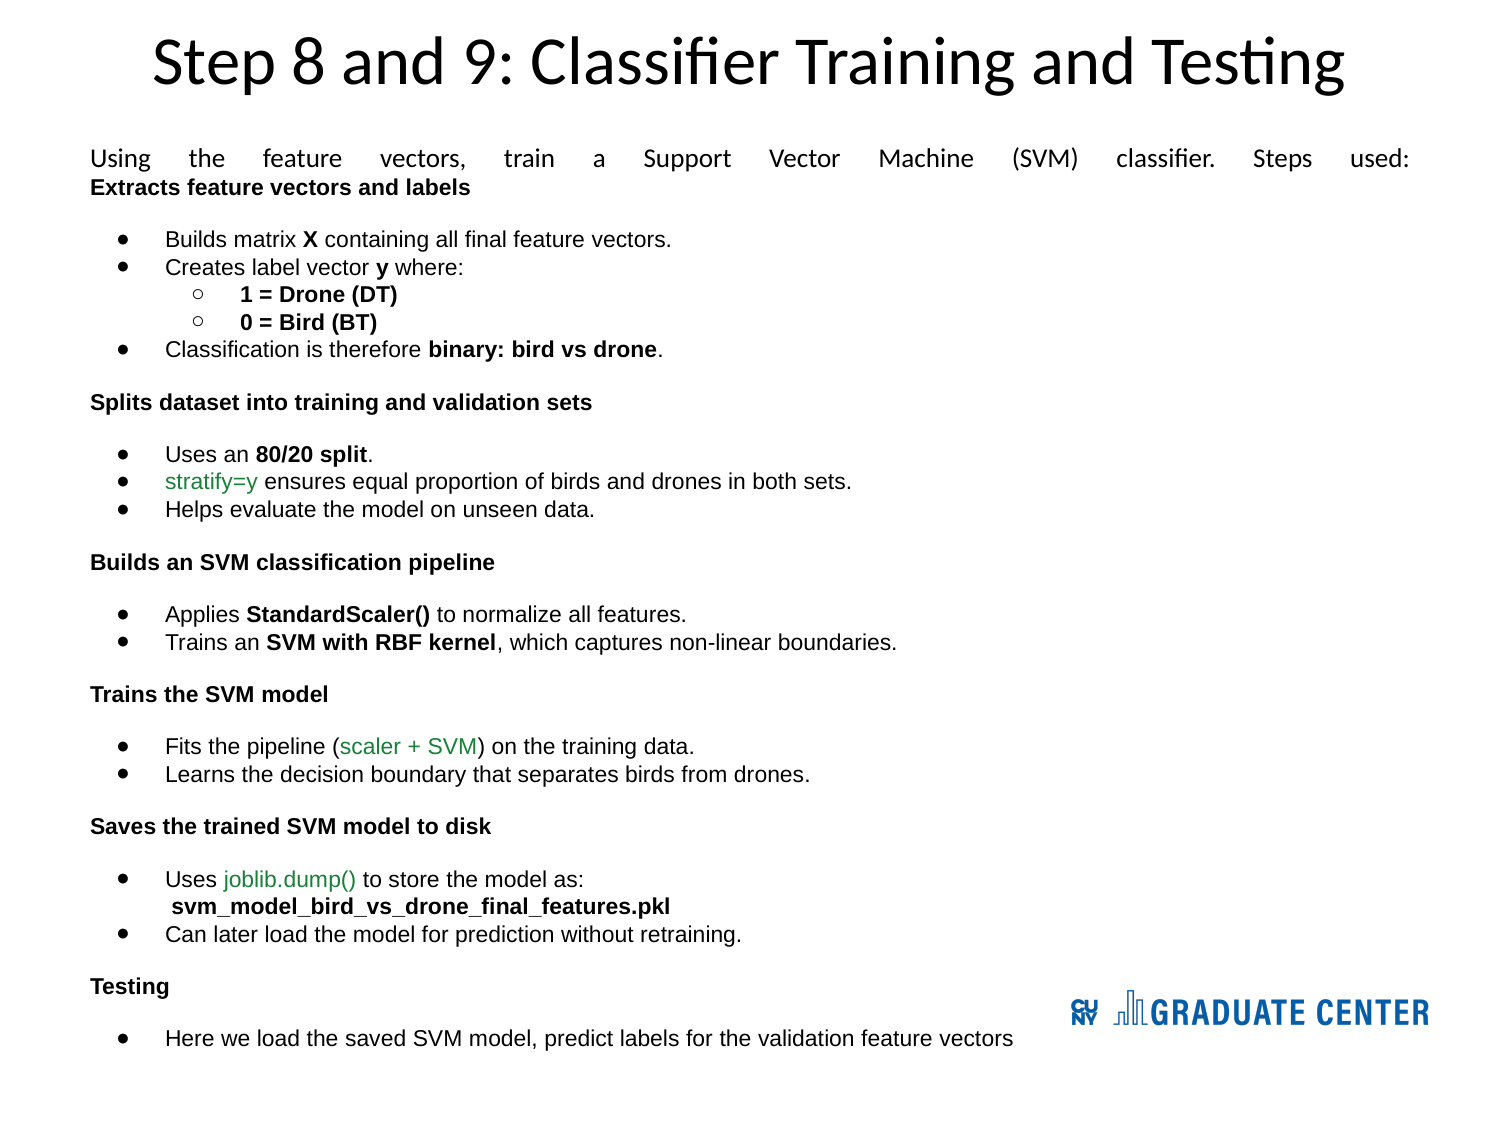

# Step 8 and 9: Classifier Training and Testing
Using the feature vectors, train a Support Vector Machine (SVM) classifier. Steps used:
Extracts feature vectors and labels
Builds matrix X containing all final feature vectors.
Creates label vector y where:
1 = Drone (DT)
0 = Bird (BT)
Classification is therefore binary: bird vs drone.
Splits dataset into training and validation sets
Uses an 80/20 split.
stratify=y ensures equal proportion of birds and drones in both sets.
Helps evaluate the model on unseen data.
Builds an SVM classification pipeline
Applies StandardScaler() to normalize all features.
Trains an SVM with RBF kernel, which captures non-linear boundaries.
Trains the SVM model
Fits the pipeline (scaler + SVM) on the training data.
Learns the decision boundary that separates birds from drones.
Saves the trained SVM model to disk
Uses joblib.dump() to store the model as:
 svm_model_bird_vs_drone_final_features.pkl
Can later load the model for prediction without retraining.
Testing
Here we load the saved SVM model, predict labels for the validation feature vectors